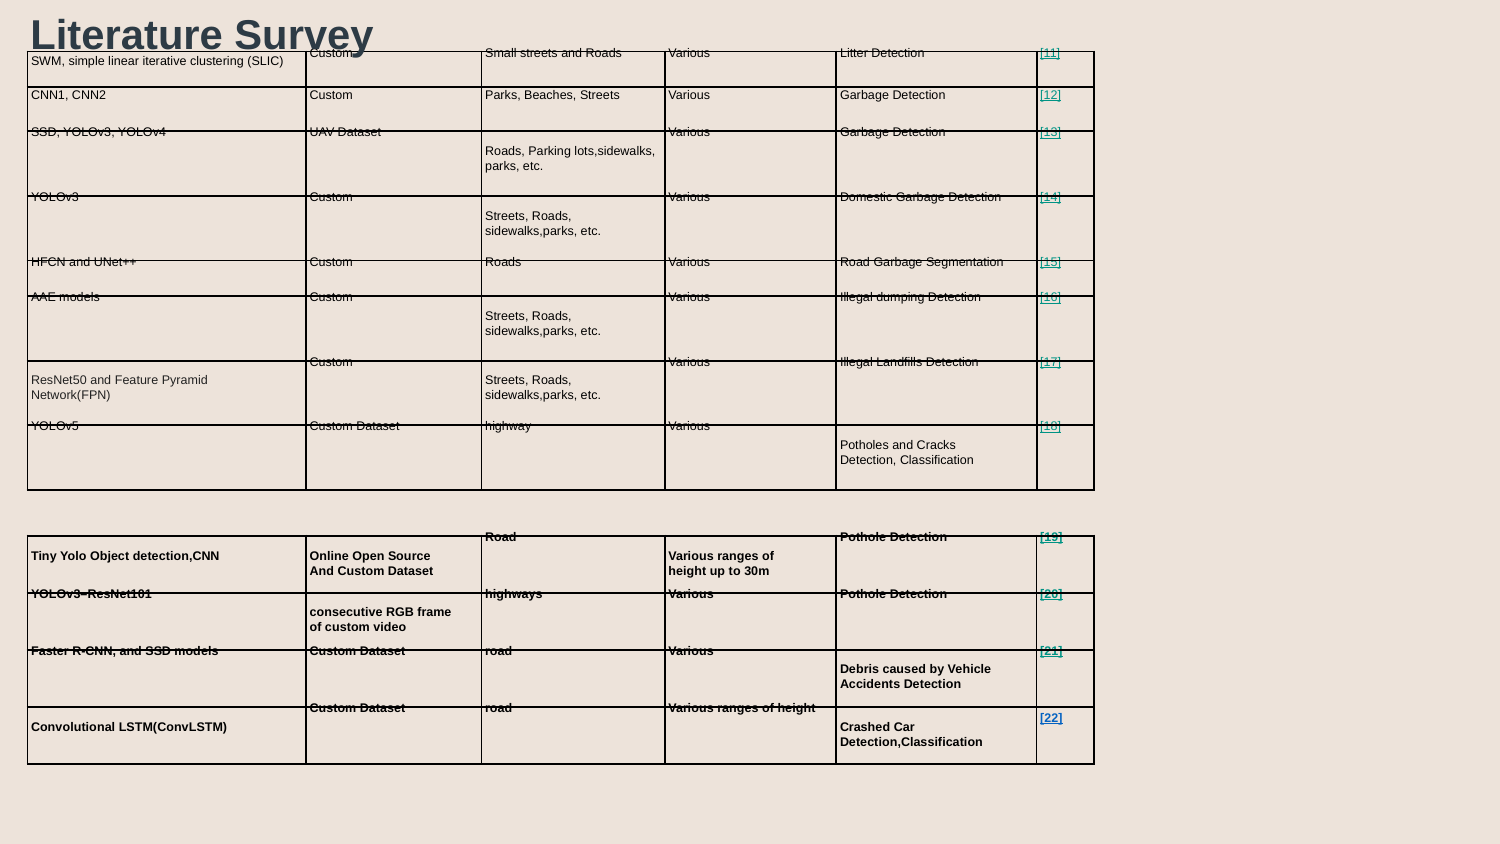

# Literature Survey
| SWM, simple linear iterative clustering (SLIC) | Custom | Small streets and Roads | Various | Litter Detection | [11] |
| --- | --- | --- | --- | --- | --- |
| CNN1, CNN2 | Custom | Parks, Beaches, Streets | Various | Garbage Detection | [12] |
| SSD, YOLOv3, YOLOv4 | UAV Dataset | Roads, Parking lots,sidewalks, parks, etc. | Various | Garbage Detection | [13] |
| YOLOv3 | Custom | Streets, Roads, sidewalks,parks, etc. | Various | Domestic Garbage Detection | [14] |
| HFCN and UNet++ | Custom | Roads | Various | Road Garbage Segmentation | [15] |
| AAE models | Custom | Streets, Roads, sidewalks,parks, etc. | Various | Illegal dumping Detection | [16] |
| ResNet50 and Feature Pyramid Network(FPN) | Custom | Streets, Roads, sidewalks,parks, etc. | Various | Illegal Landfills Detection | [17] |
| YOLOv5 | Custom Dataset | highway | Various | Potholes and Cracks Detection, Classification | [18] |
| Tiny Yolo Object detection,CNN | Online Open Source And Custom Dataset | Road | Various ranges of height up to 30m | Pothole Detection | [19] |
| --- | --- | --- | --- | --- | --- |
| YOLOv3–ResNet101 | consecutive RGB frame of custom video | highways | Various | Pothole Detection | [20] |
| Faster R-CNN, and SSD models | Custom Dataset | road | Various | Debris caused by Vehicle Accidents Detection | [21] |
| Convolutional LSTM(ConvLSTM) | Custom Dataset | road | Various ranges of height | Crashed Car Detection,Classification | [22] |